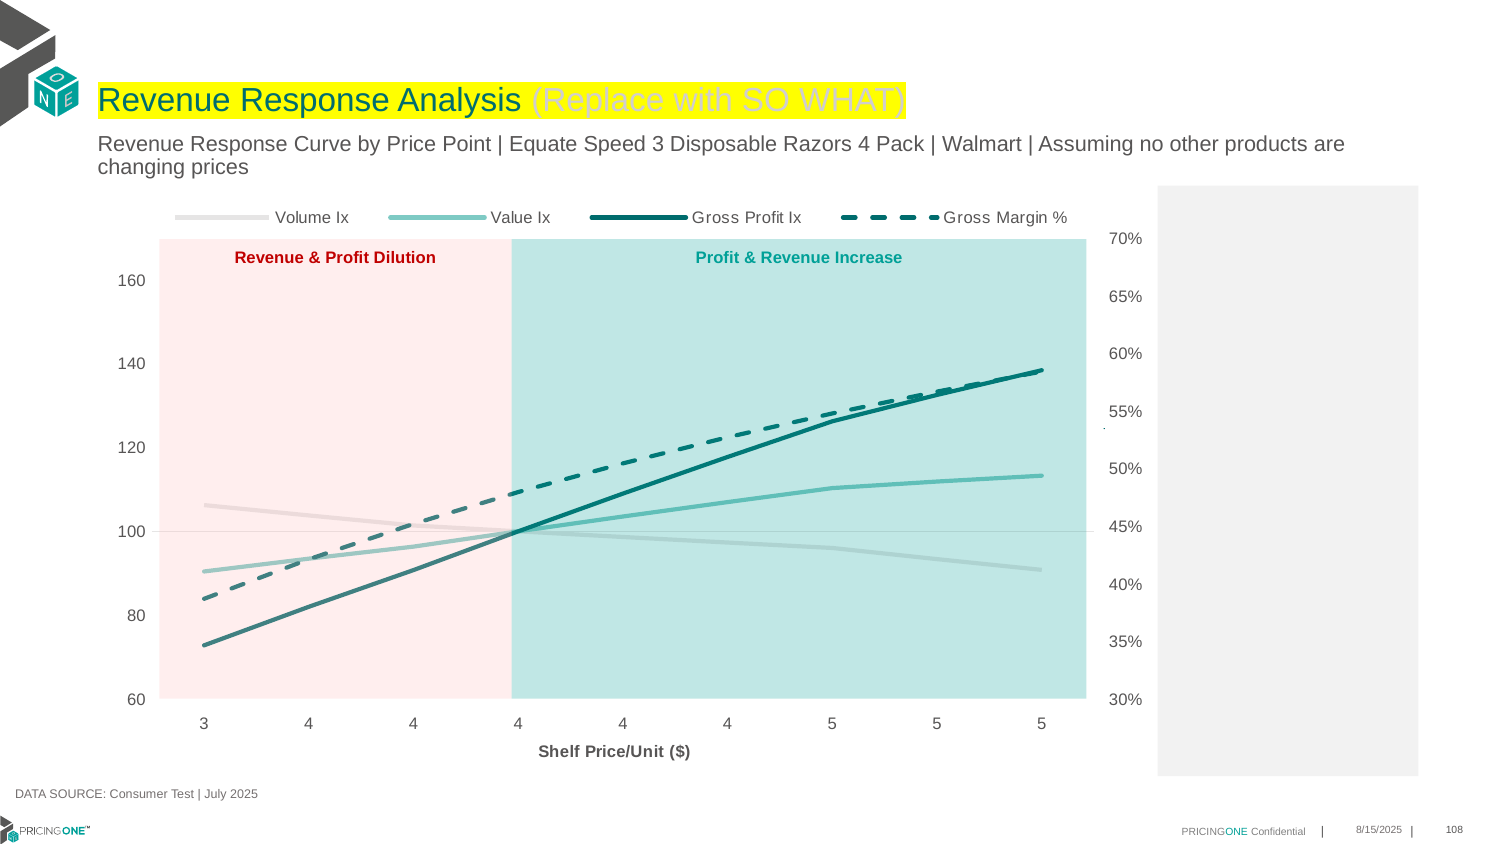

# Revenue Response Analysis (Replace with SO WHAT)

Revenue Response Curve by Price Point | Equate Speed 3 Disposable Razors 4 Pack | Walmart | Assuming no other products are changing prices

### Chart:

| Category | Volume Ix | Value Ix | Gross Profit Ix | Gross Margin % |
|---|---|---|---|---|
| 3 | 106.26056309135427 | 90.40436487348722 | 72.76947424291053 | 0.38684885815684716 |
| 4 | 103.78345874917969 | 93.46129815485872 | 81.97655355407393 | 0.4211990621816737 |
| 4 | 101.39320818822645 | 96.34952459857811 | 90.74087444912877 | 0.45190468222508623 |
| 4 | 100.0 | 100.0 | 100.0 | 0.4795165370248301 |
| 4 | 98.64027858132243 | 103.54231739832309 | 109.00339053271864 | 0.5044797726591307 |
| 4 | 97.3128033780638 | 106.98049910012716 | 117.76009915247027 | 0.5271580439333122 |
| 5 | 96.01639166782567 | 110.31835794366474 | 126.27873369484392 | 0.5478513461681784 |
| 5 | 93.35335714855553 | 111.8823681902018 | 132.58403674853528 | 0.5668093610038942 |
| 5 | 90.78472896257698 | 113.29840269736049 | 138.4737827267909 | 0.584241579876977 |
Revenue & Profit Dilution
Profit & Revenue Increase

DATA SOURCE: Consumer Test | July 2025

8/15/2025
108